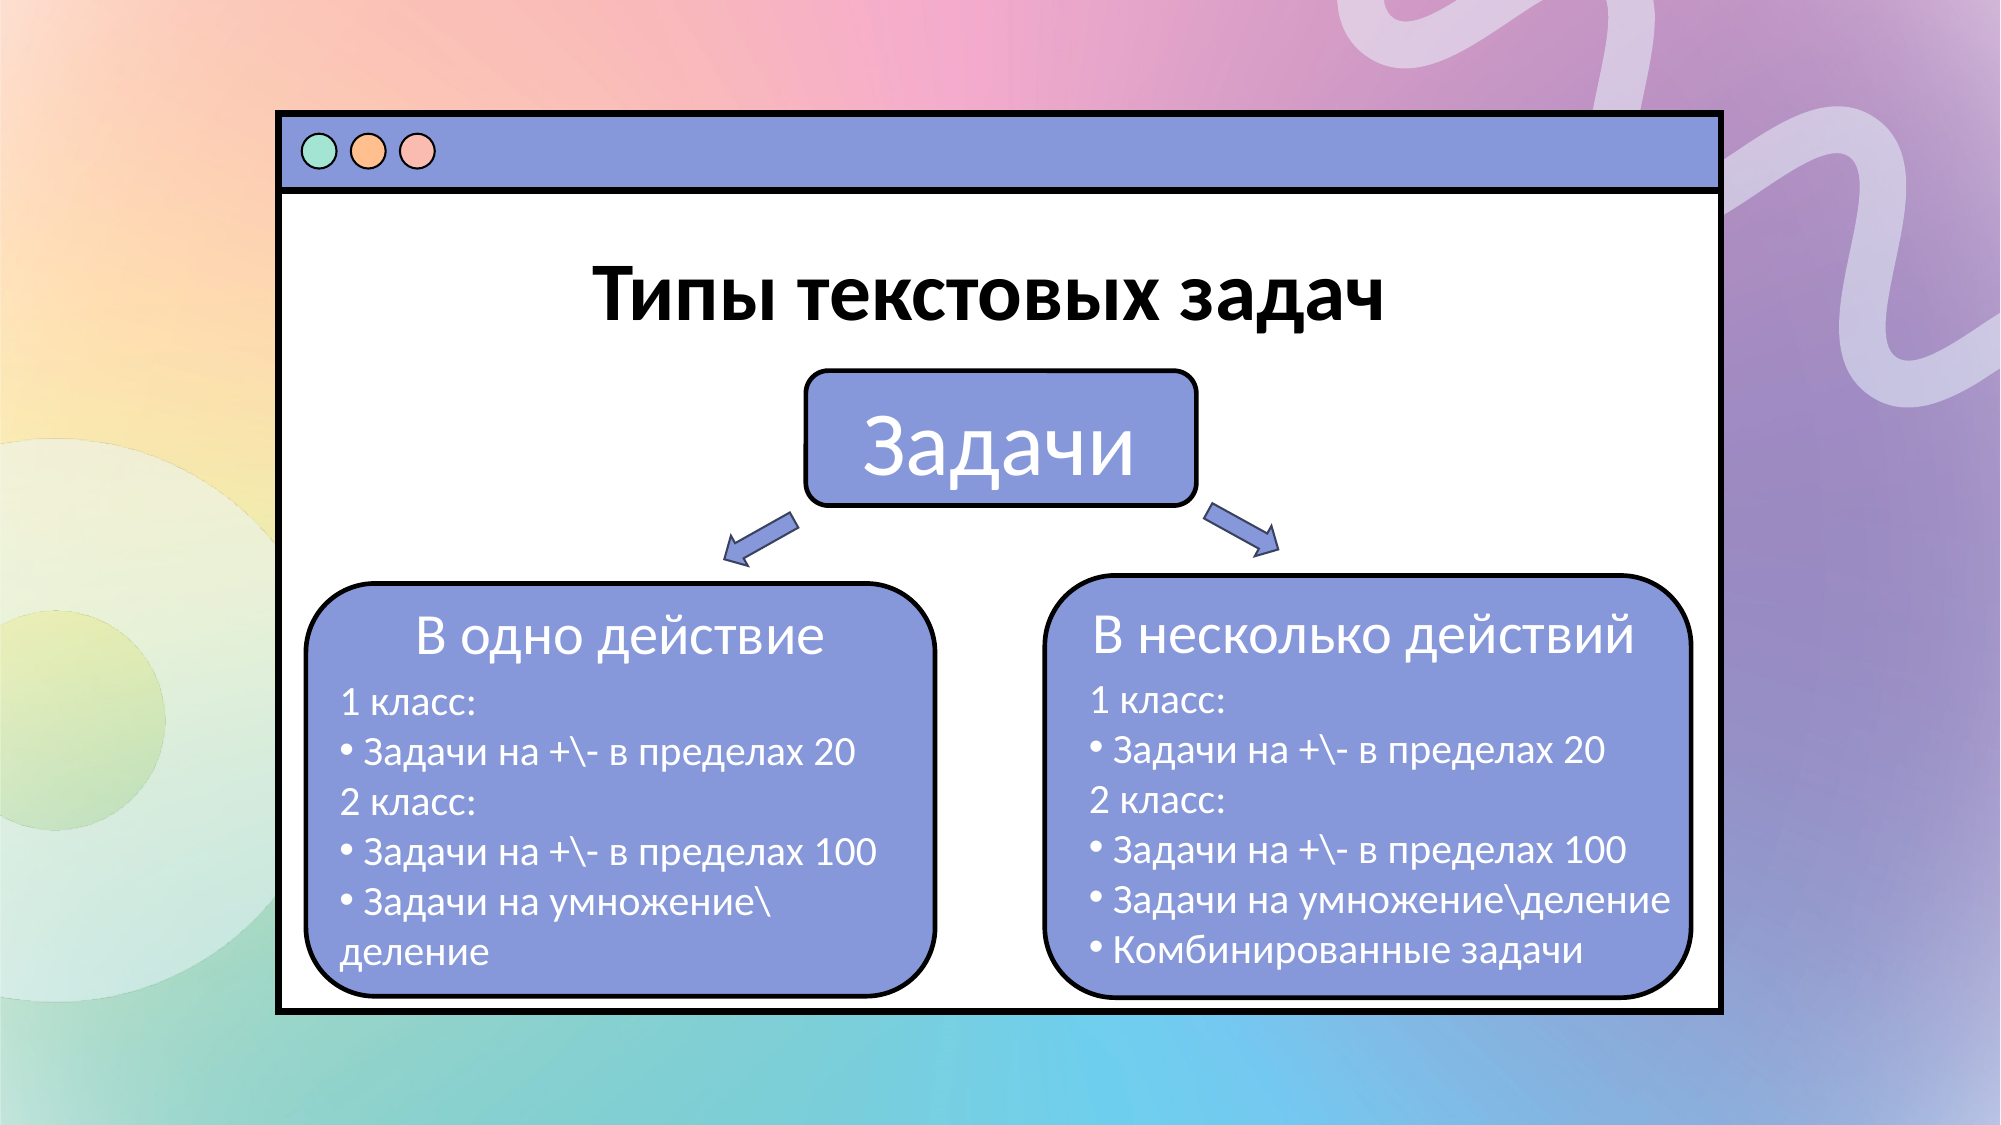

# Типы текстовых задач

Задачи

В несколько действий
В одно действие
1 класс:
 Задачи на +\- в пределах 20
2 класс:
 Задачи на +\- в пределах 100
 Задачи на умножение\деление
 Комбинированные задачи
1 класс:
 Задачи на +\- в пределах 20
2 класс:
 Задачи на +\- в пределах 100
 Задачи на умножение\деление

Совершенствование презентации